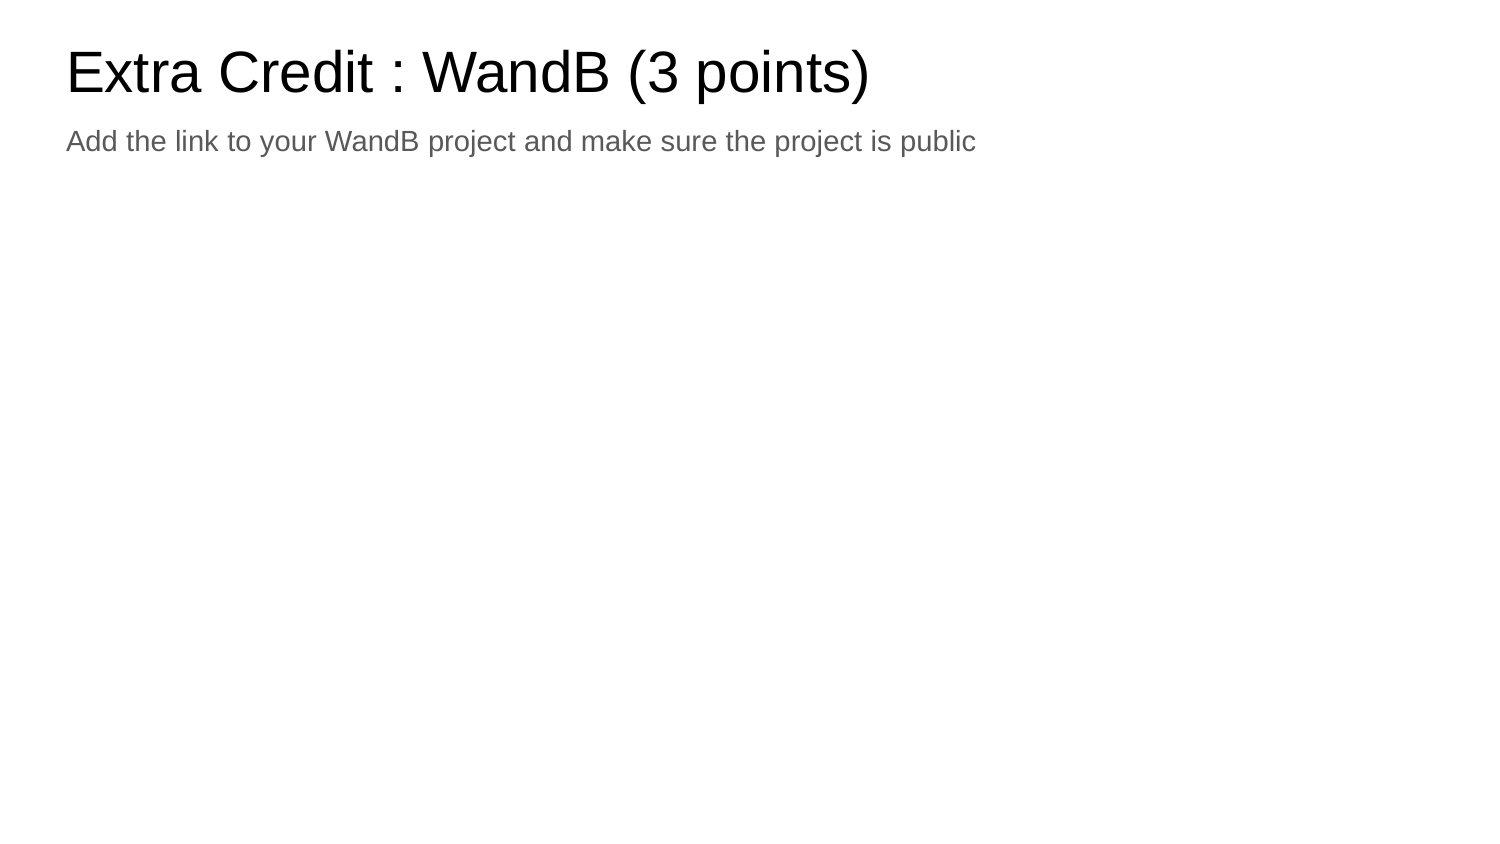

# Extra Credit : WandB (3 points)
Add the link to your WandB project and make sure the project is public